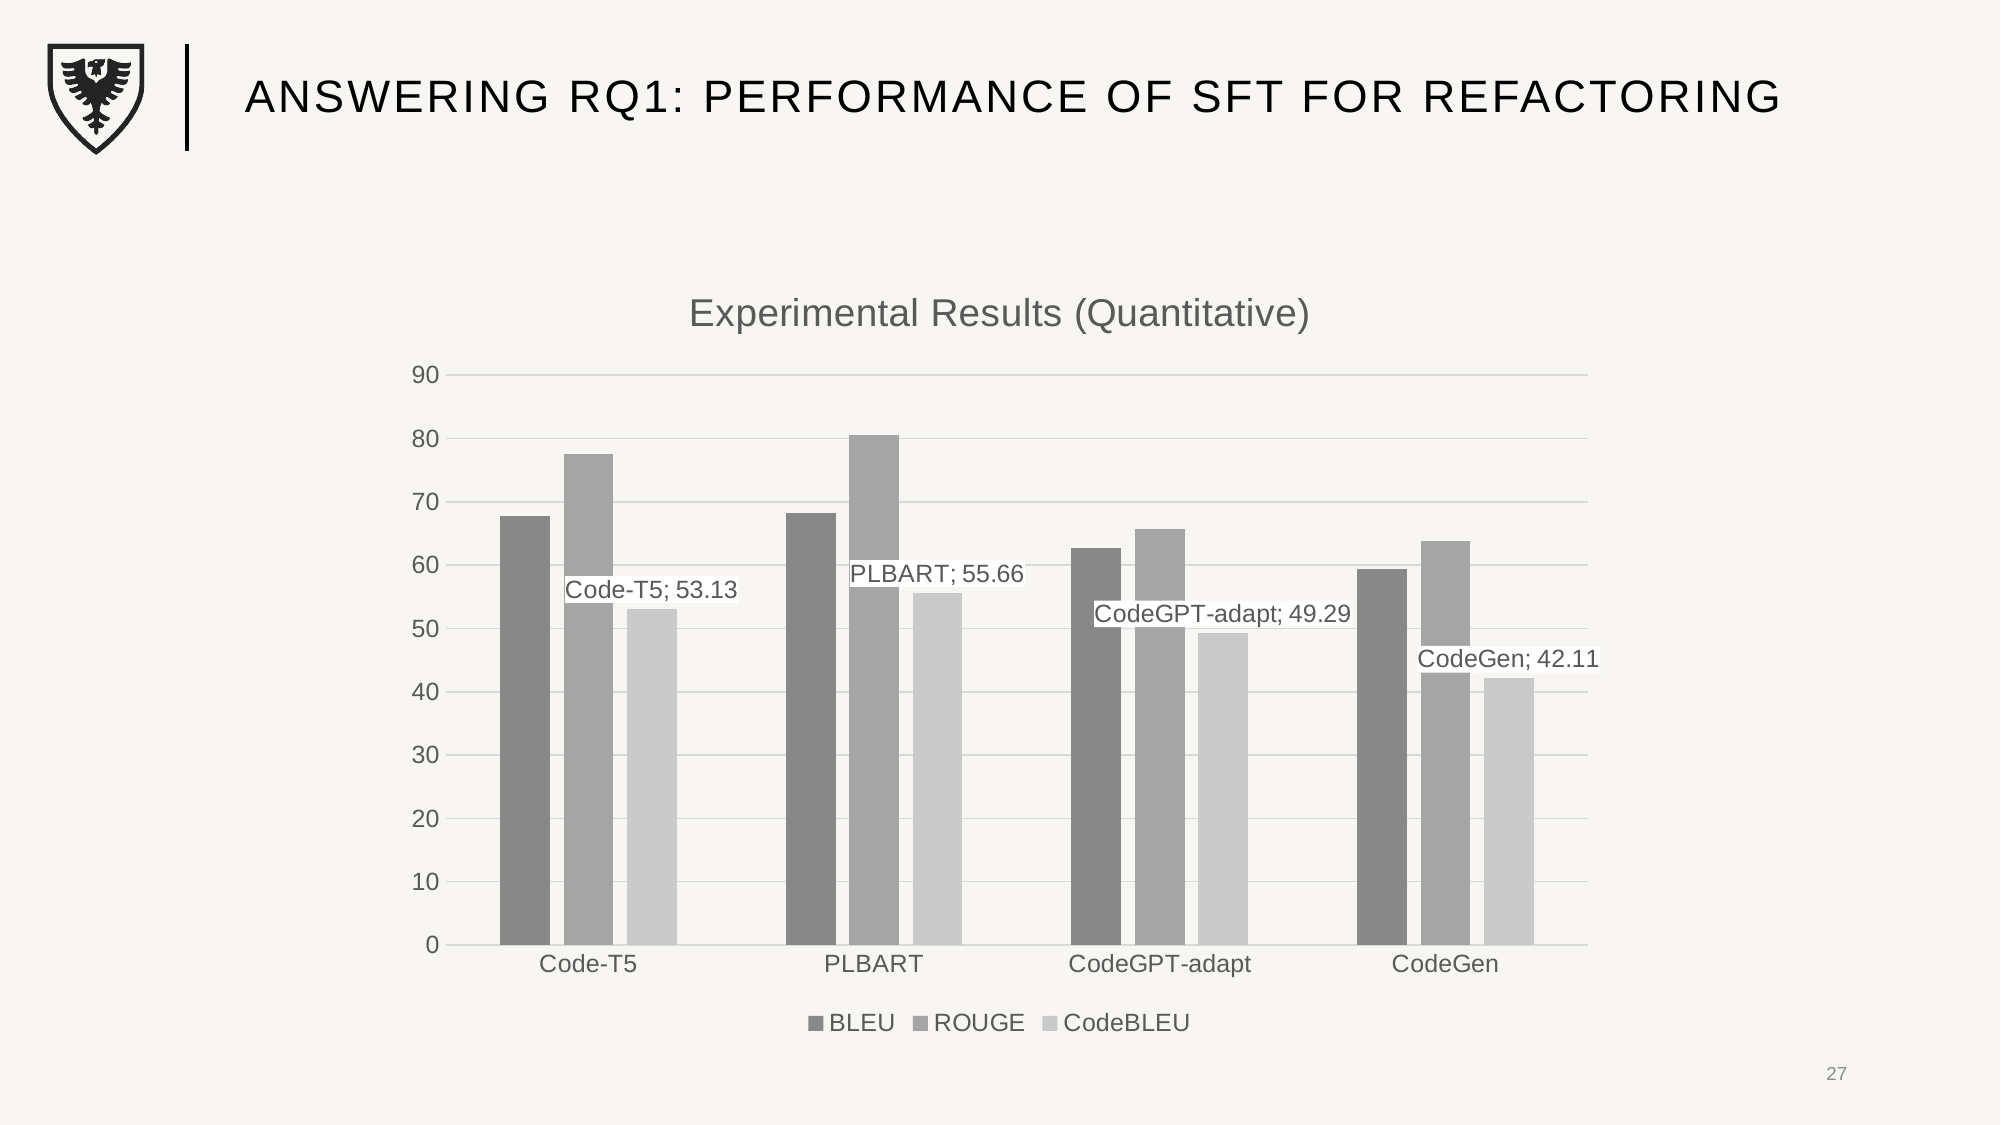

# Answering rq1: performance of sft for refactoring

### Chart: Experimental Results (Quantitative)

| Category | BLEU | ROUGE | CodeBLEU |
|---|---|---|---|
| Code-T5 | 67.8 | 77.49 | 53.13 |
| PLBART | 68.28 | 80.62 | 55.66 |
| CodeGPT-adapt | 62.68 | 65.76 | 49.29 |
| CodeGen | 59.32 | 63.74 | 42.11 |
27